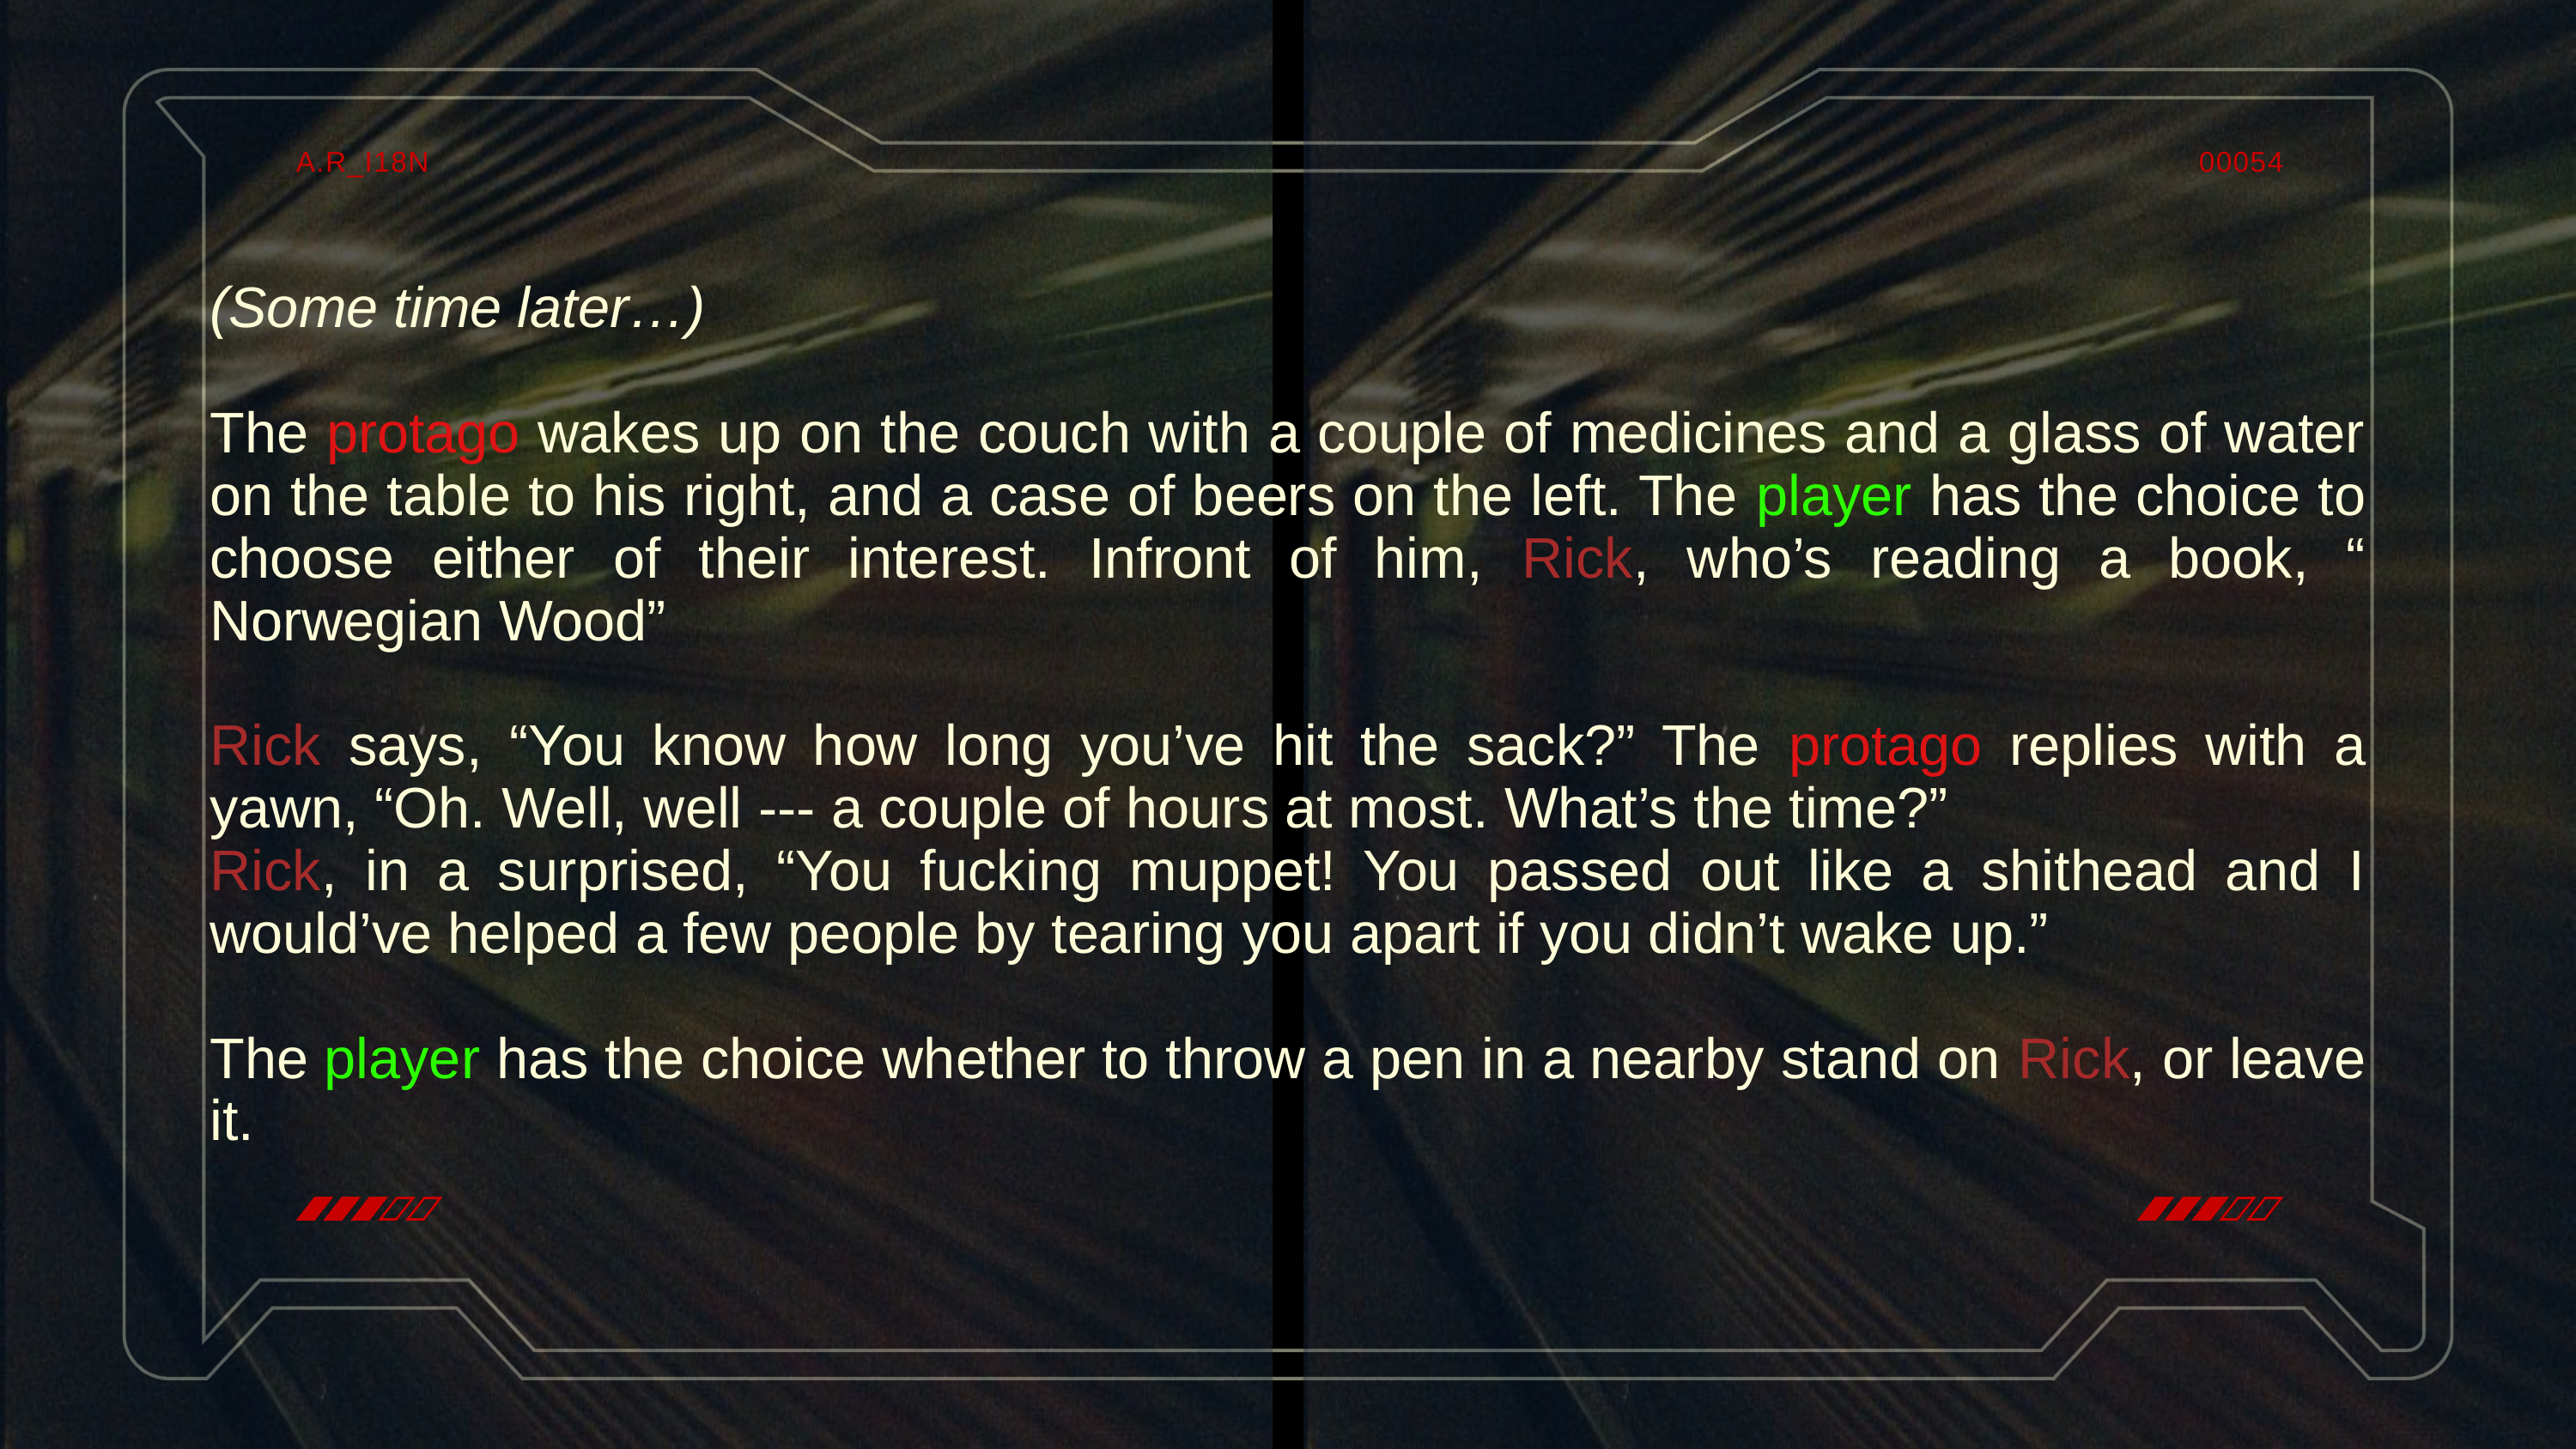

A.R_I18N
00054
(Some time later…)

The protago wakes up on the couch with a couple of medicines and a glass of water on the table to his right, and a case of beers on the left. The player has the choice to choose either of their interest. Infront of him, Rick, who’s reading a book, “ Norwegian Wood”

Rick says, “You know how long you’ve hit the sack?” The protago replies with a yawn, “Oh. Well, well --- a couple of hours at most. What’s the time?”
Rick, in a surprised, “You fucking muppet! You passed out like a shithead and I would’ve helped a few people by tearing you apart if you didn’t wake up.”

The player has the choice whether to throw a pen in a nearby stand on Rick, or leave it.